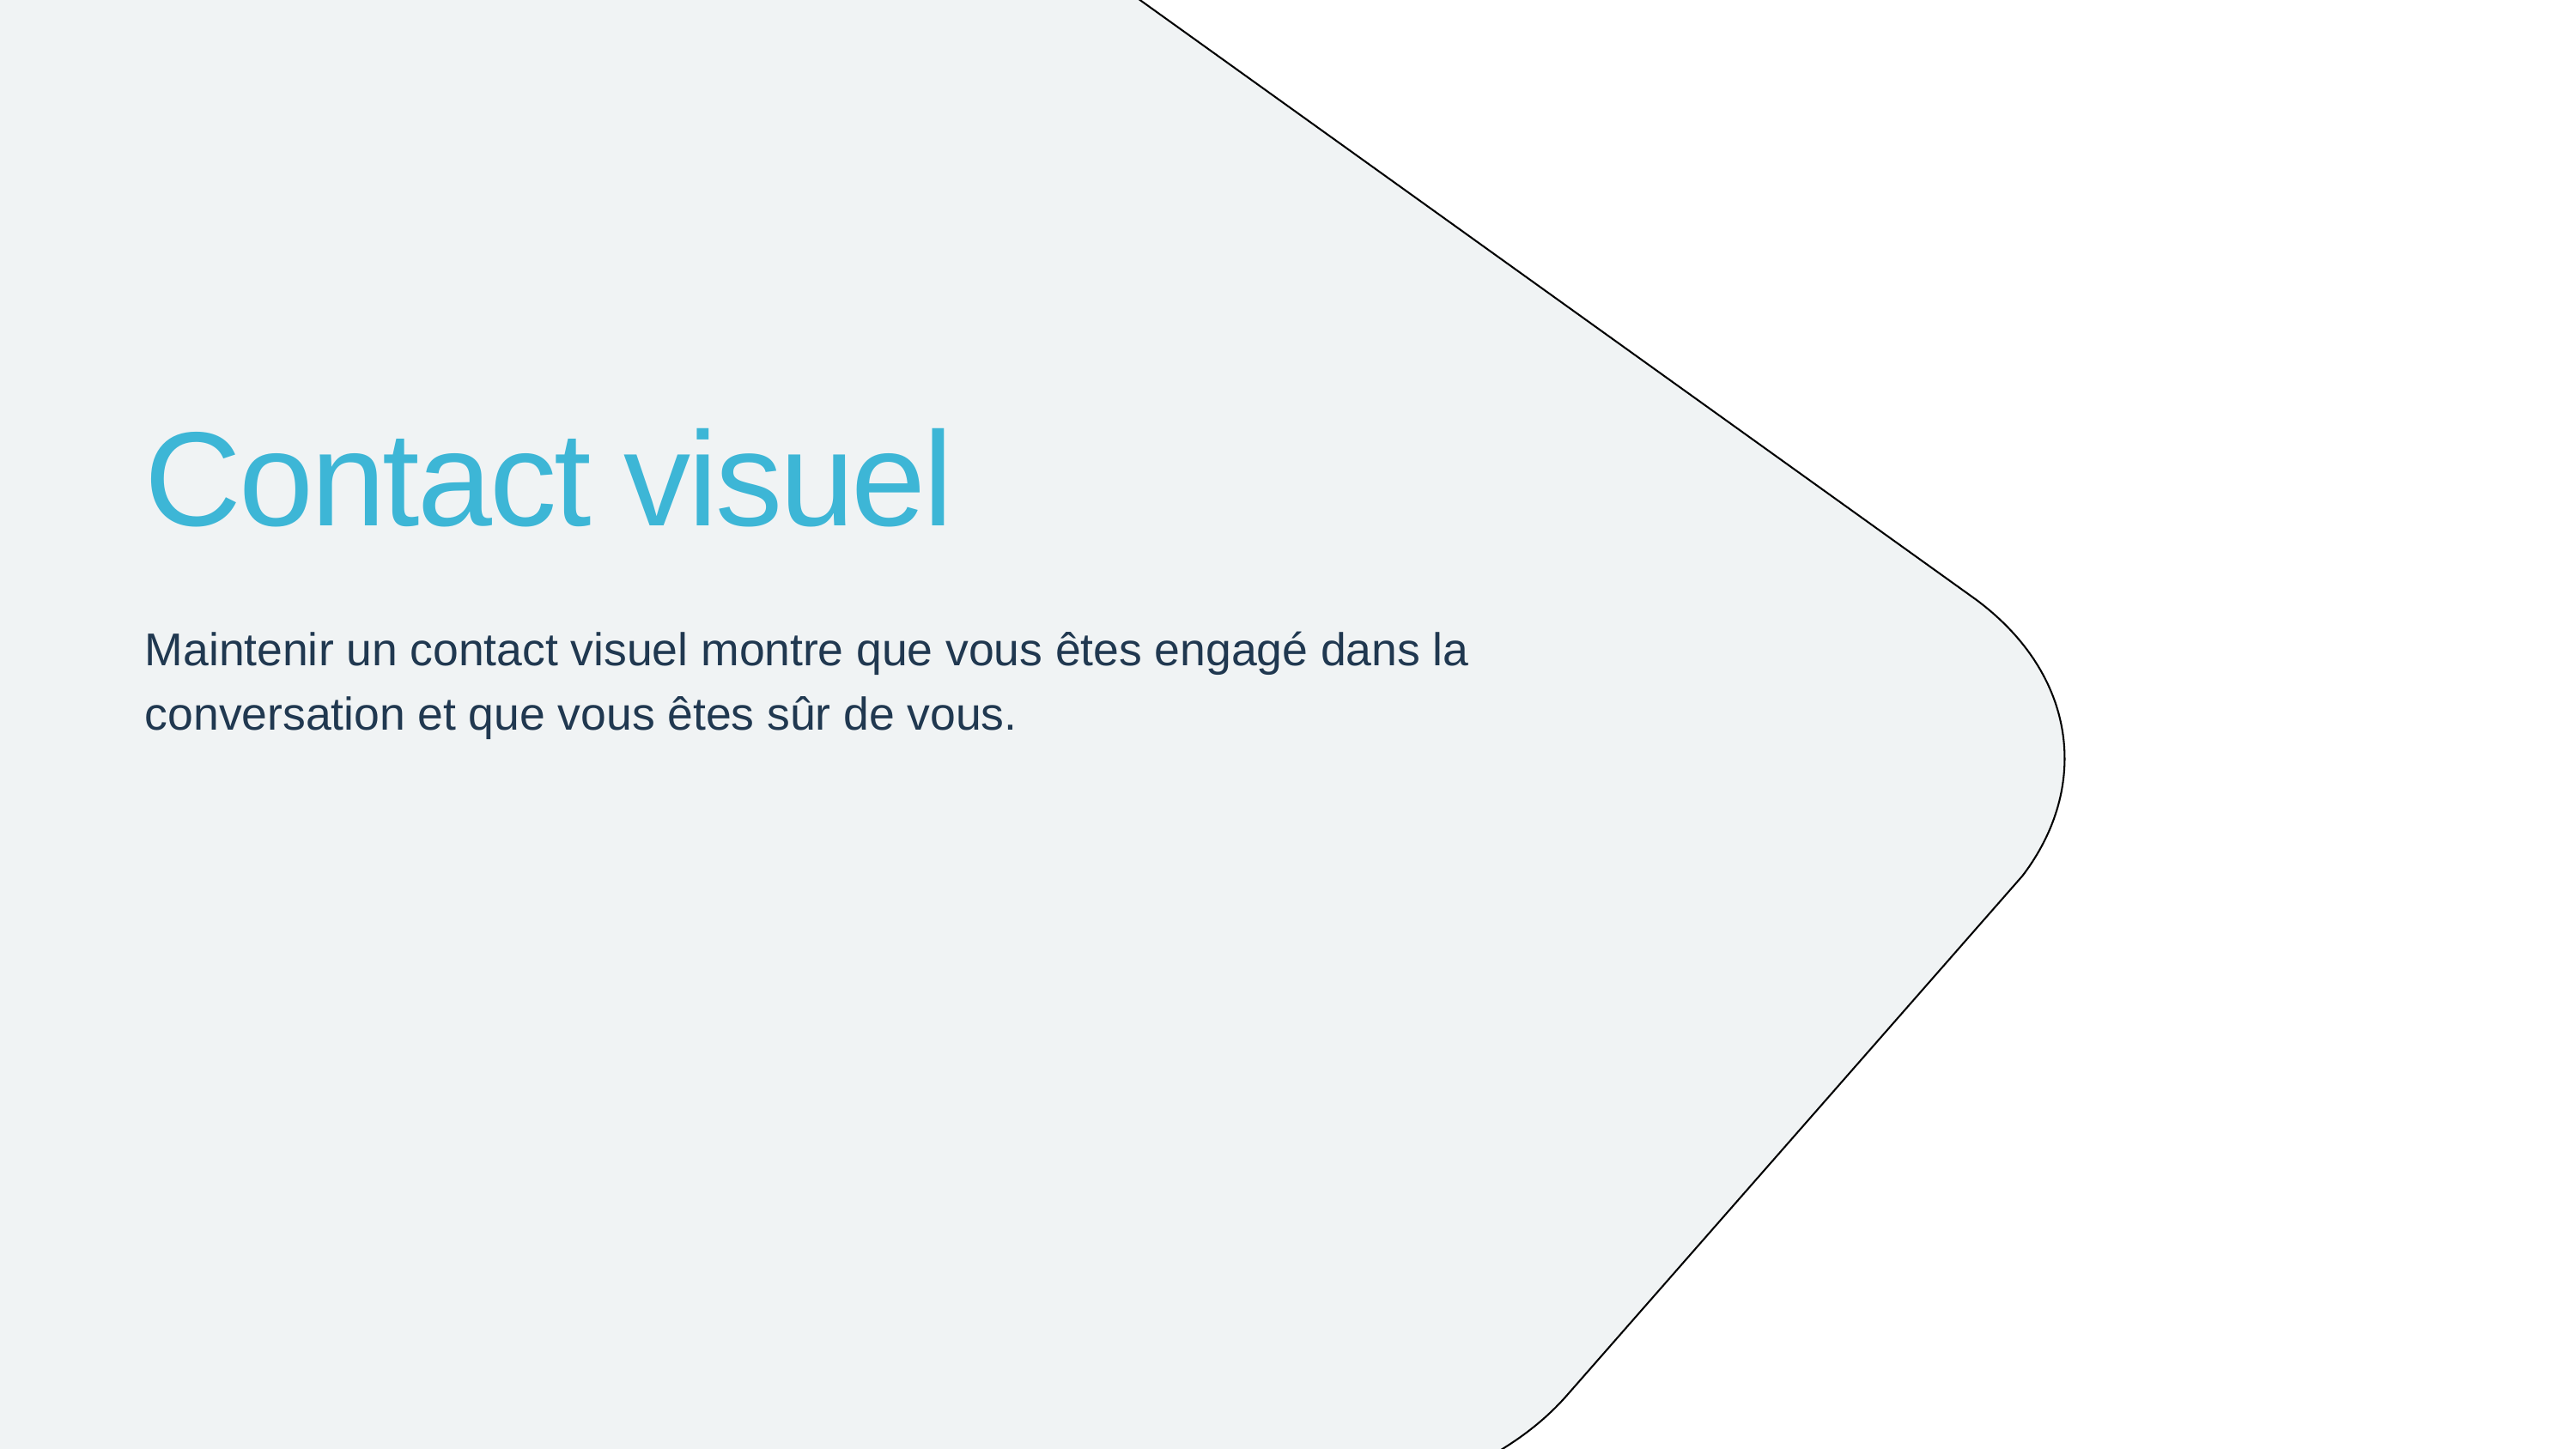

Contact visuel
Maintenir un contact visuel montre que vous êtes engagé dans la conversation et que vous êtes sûr de vous.